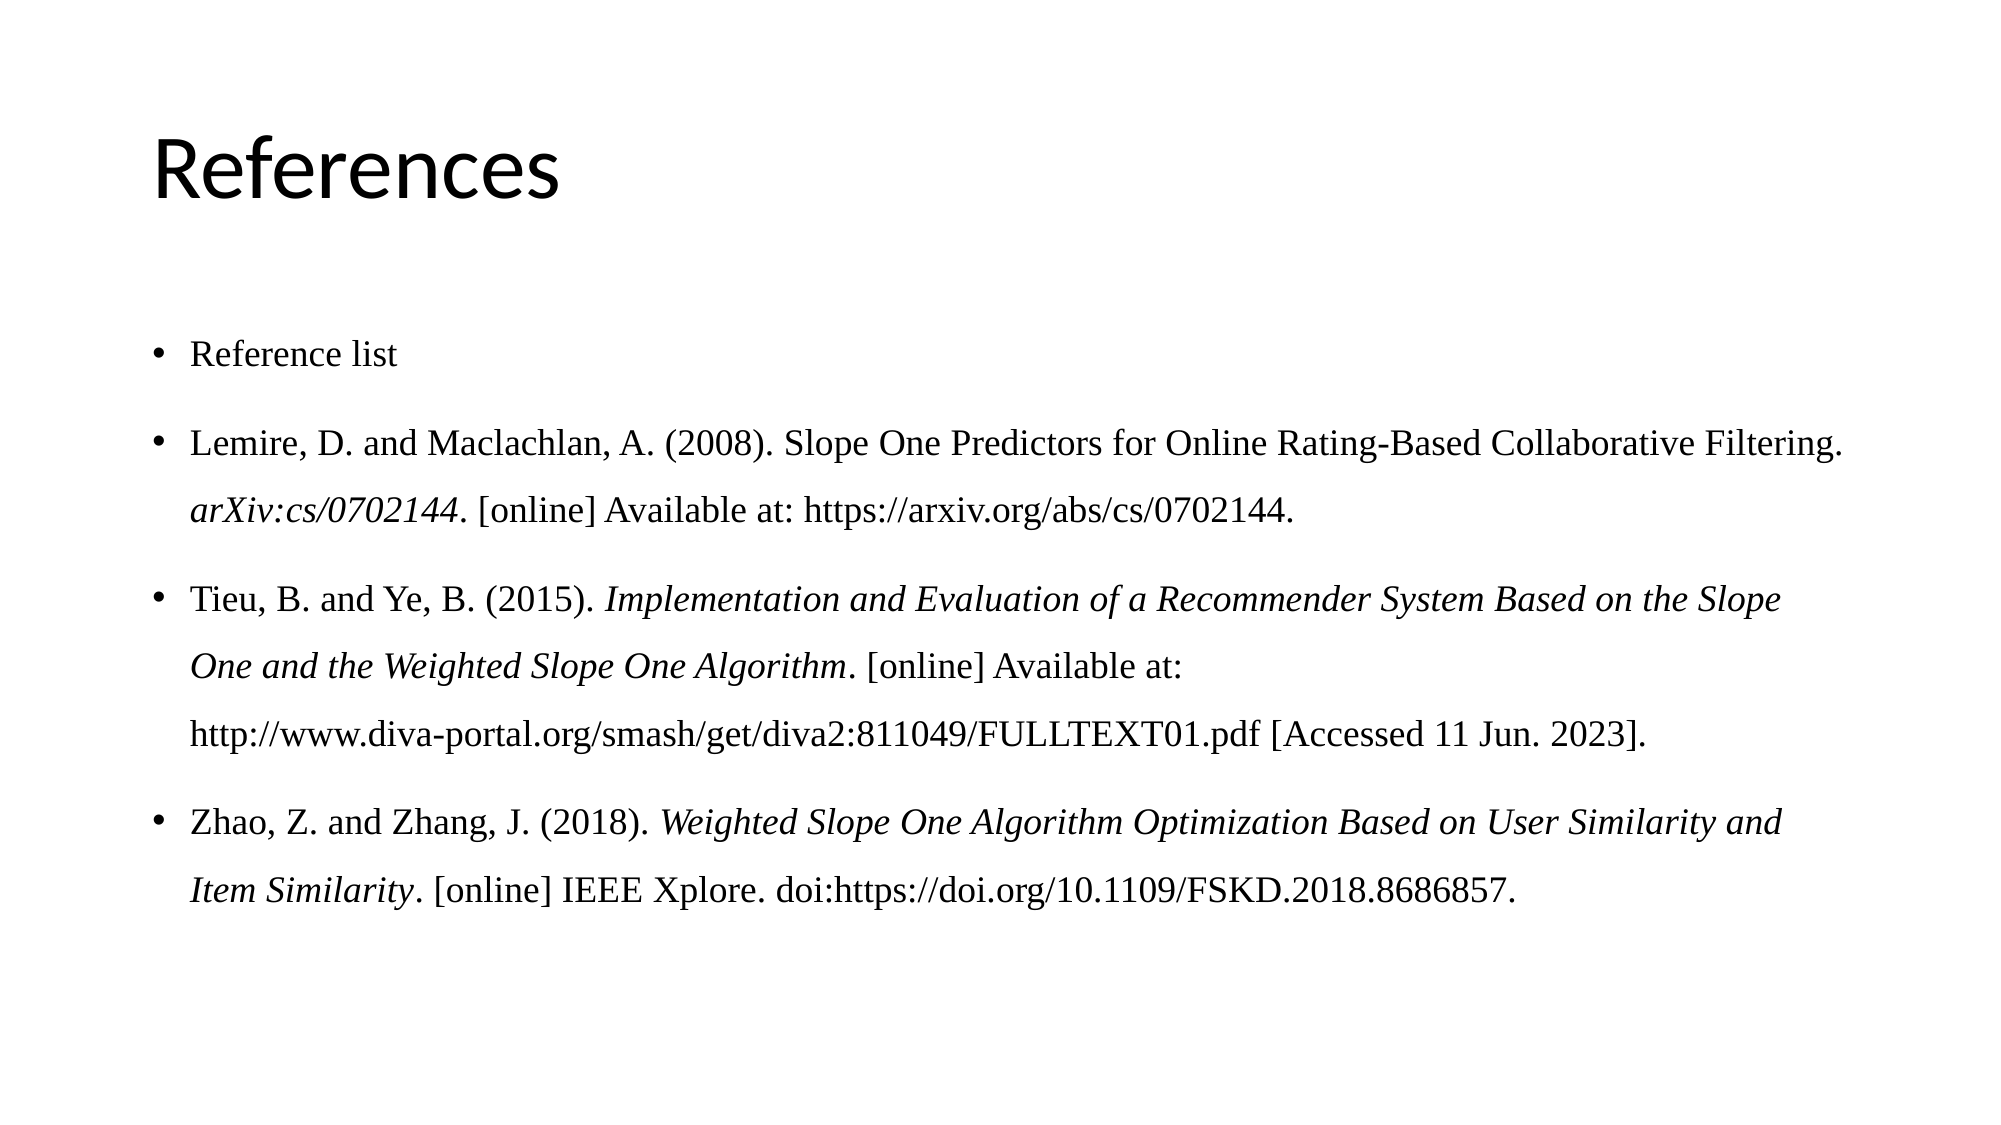

# References
Reference list
Lemire, D. and Maclachlan, A. (2008). Slope One Predictors for Online Rating-Based Collaborative Filtering. arXiv:cs/0702144. [online] Available at: https://arxiv.org/abs/cs/0702144.
Tieu, B. and Ye, B. (2015). Implementation and Evaluation of a Recommender System Based on the Slope One and the Weighted Slope One Algorithm. [online] Available at: http://www.diva-portal.org/smash/get/diva2:811049/FULLTEXT01.pdf [Accessed 11 Jun. 2023].
Zhao, Z. and Zhang, J. (2018). Weighted Slope One Algorithm Optimization Based on User Similarity and Item Similarity. [online] IEEE Xplore. doi:https://doi.org/10.1109/FSKD.2018.8686857.